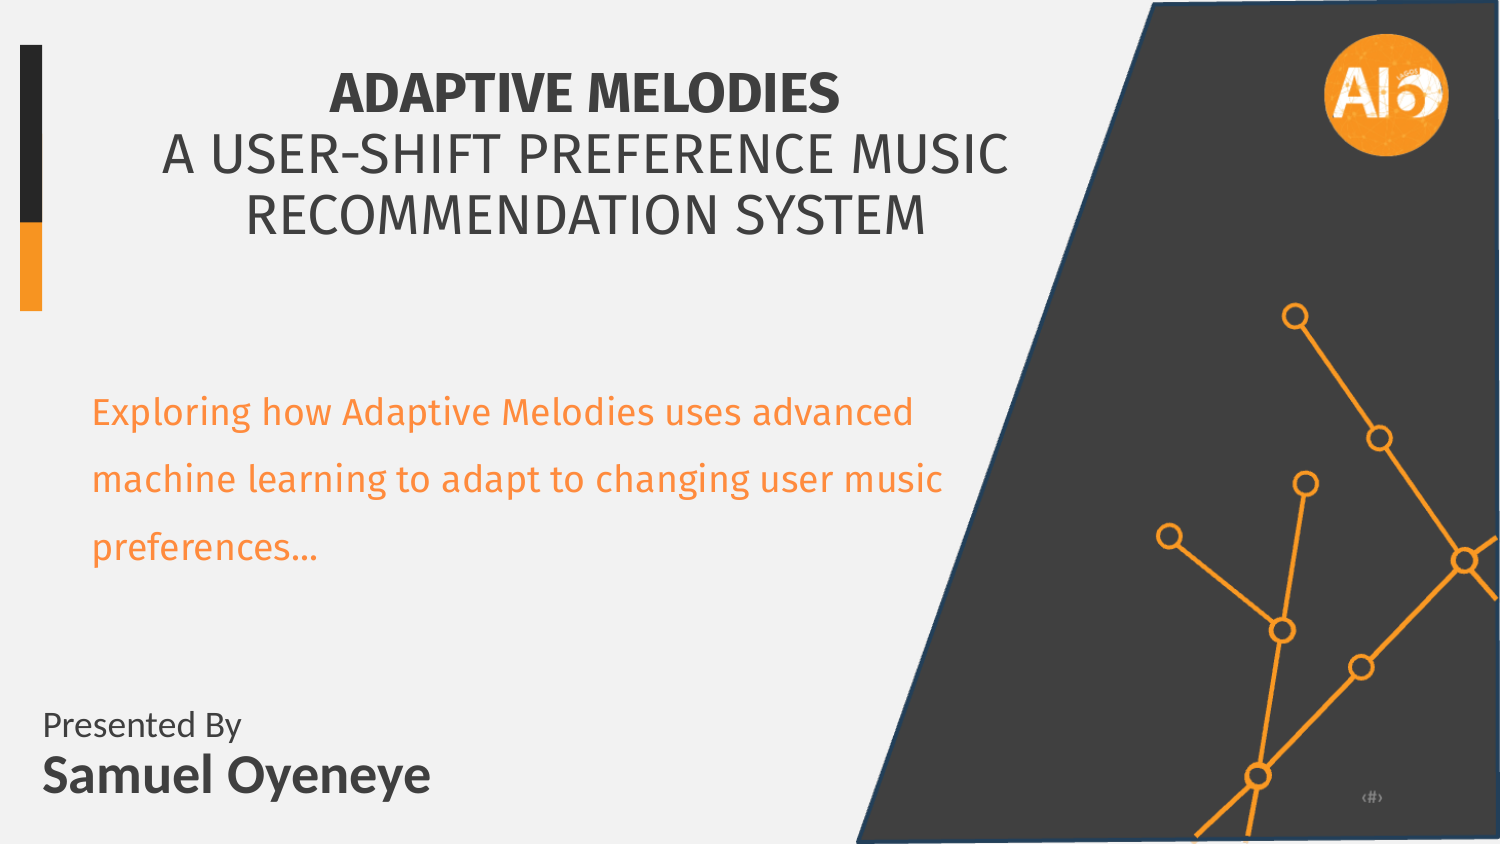

# ADAPTIVE MELODIES
A USER-SHIFT PREFERENCE MUSIC RECOMMENDATION SYSTEM
Exploring how Adaptive Melodies uses advanced machine learning to adapt to changing user music preferences...
Presented By
Samuel Oyeneye